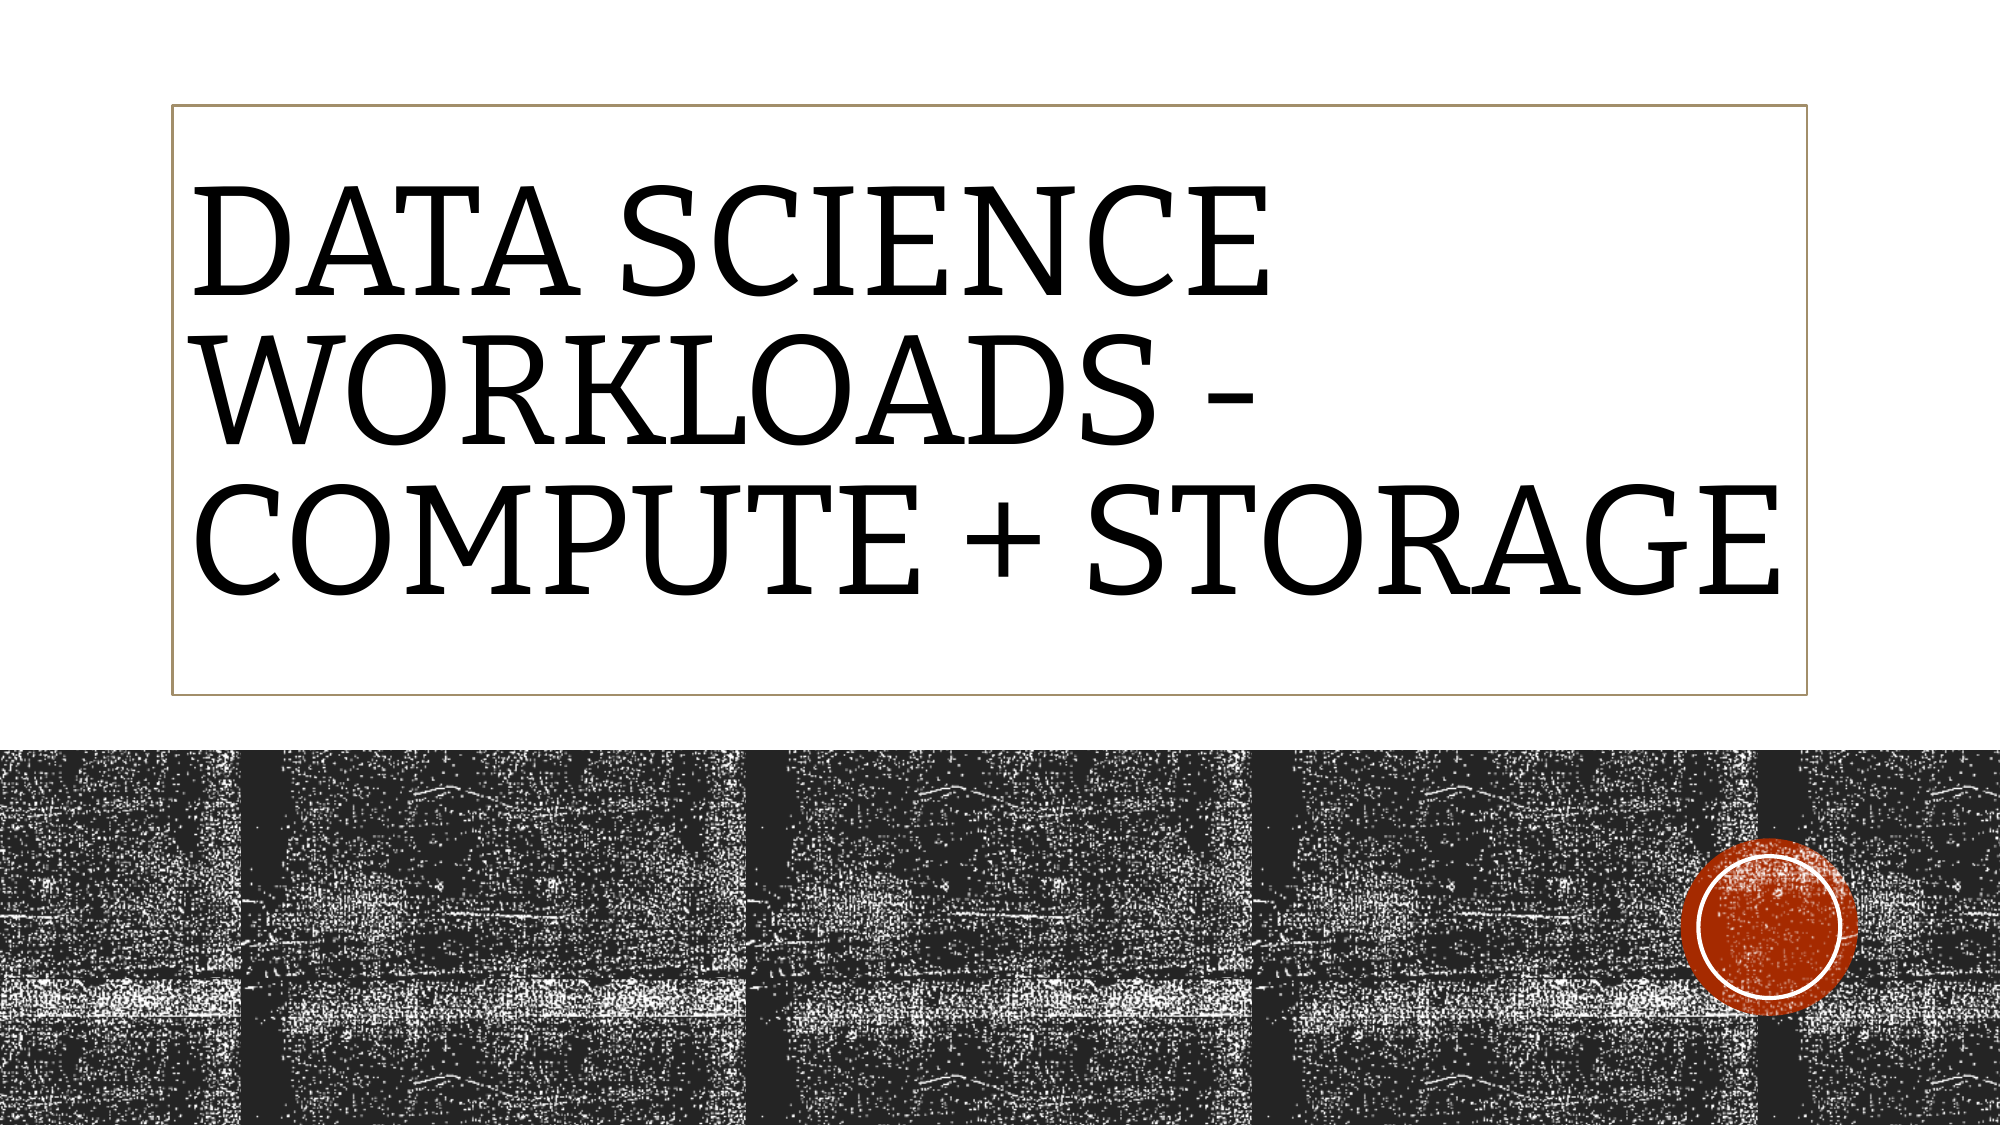

# Data Science Workloads - Compute + Storage